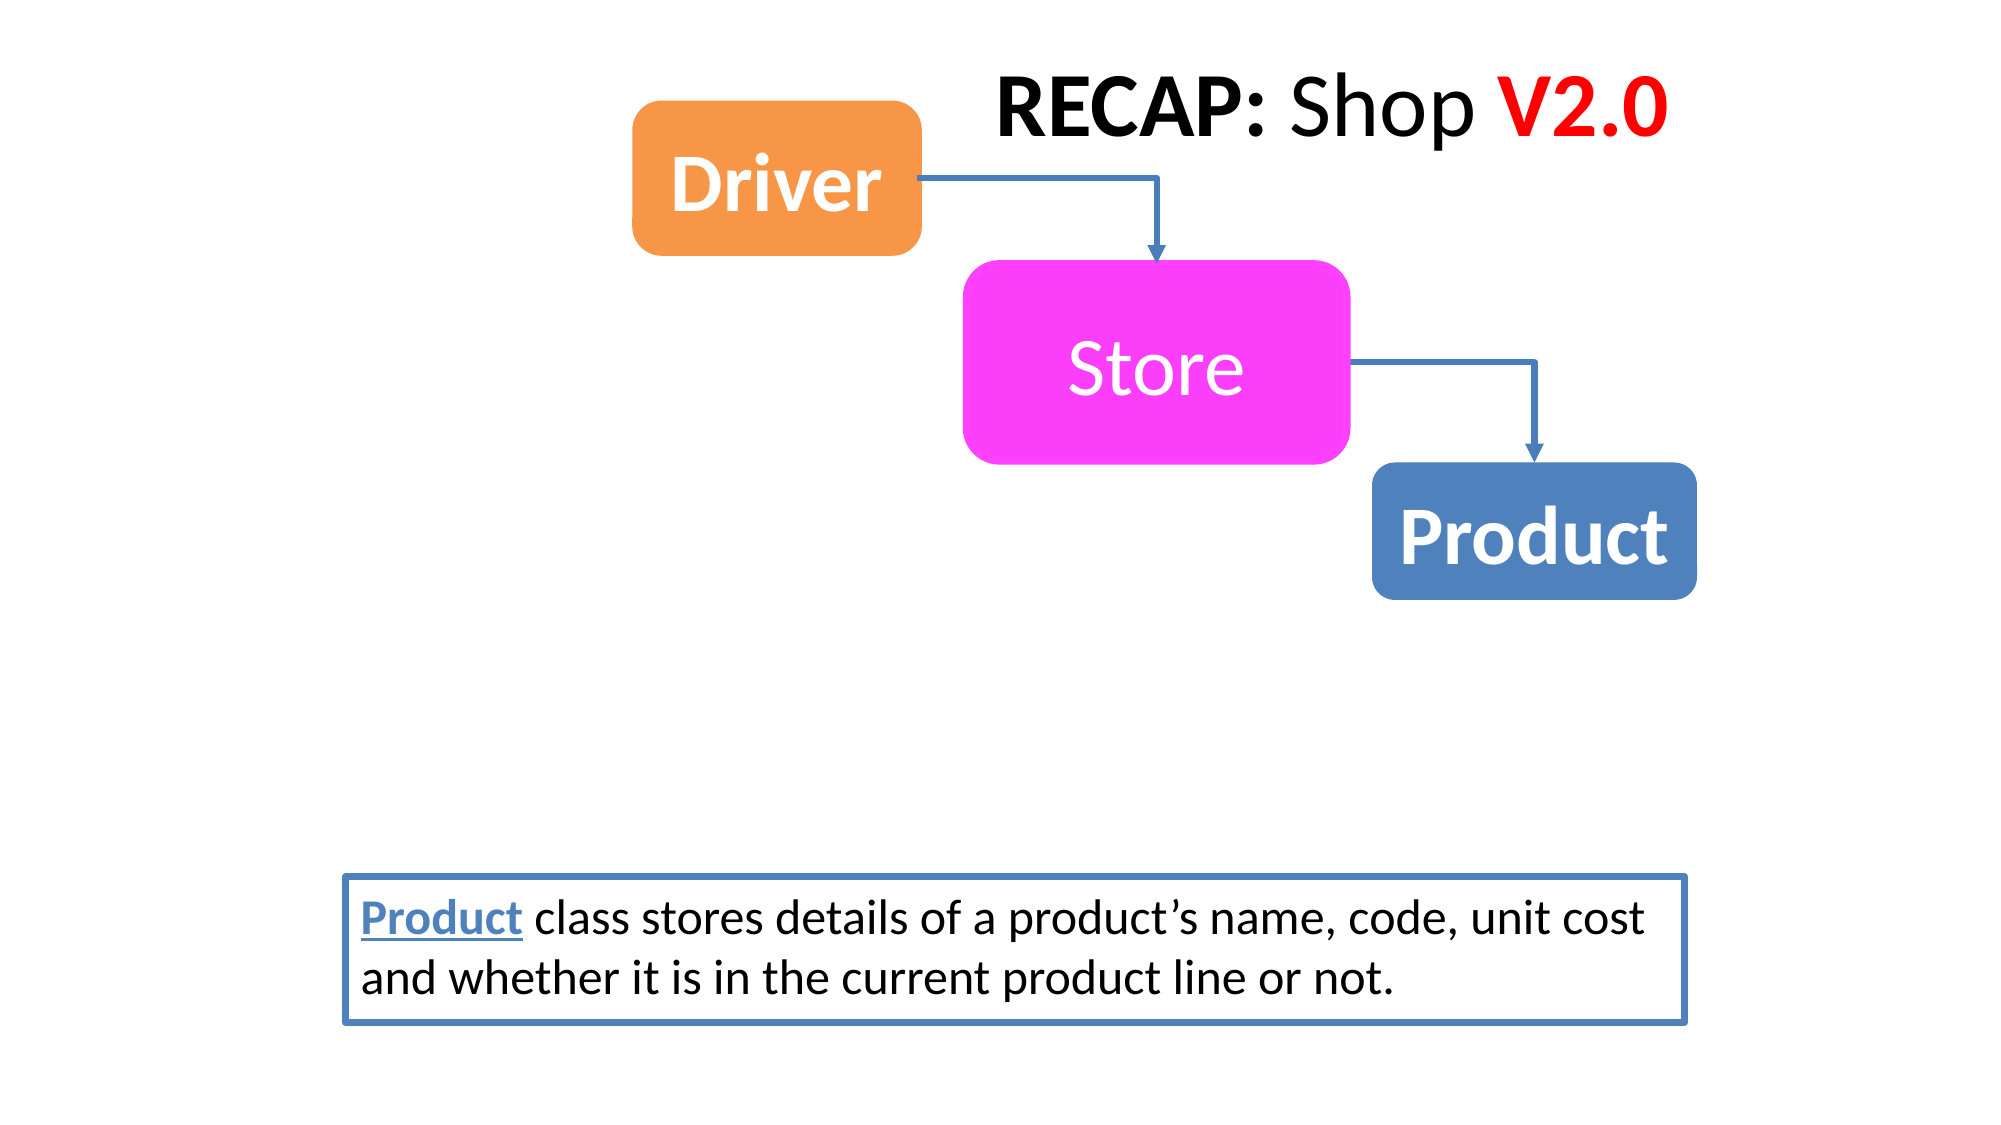

RECAP: Shop V2.0
Driver
v2
Store
Product
Product class stores details of a product’s name, code, unit cost and whether it is in the current product line or not.